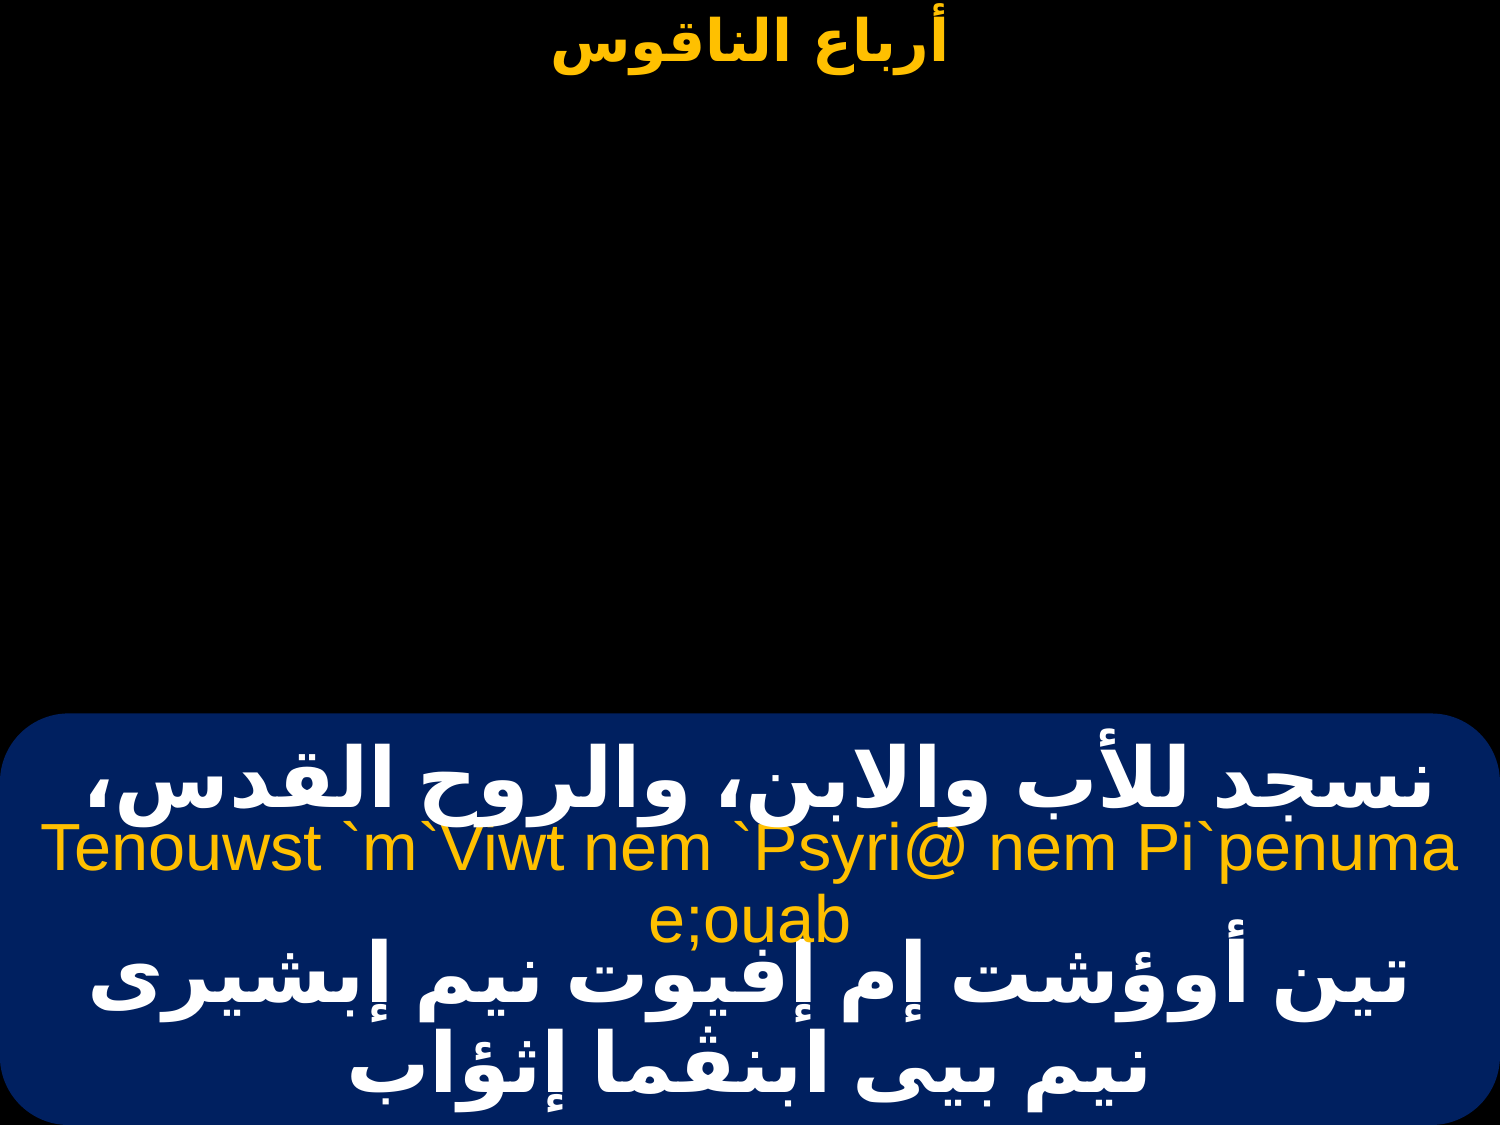

# نسجد للأب والابن، والروح القدس،
Tenouwst `m`Viwt nem `Psyri@ nem Pi`penuma e;ouab
تين أوؤشت إم إفيوت نيم إبشيرى نيم بيى ابنڤما إثؤاب